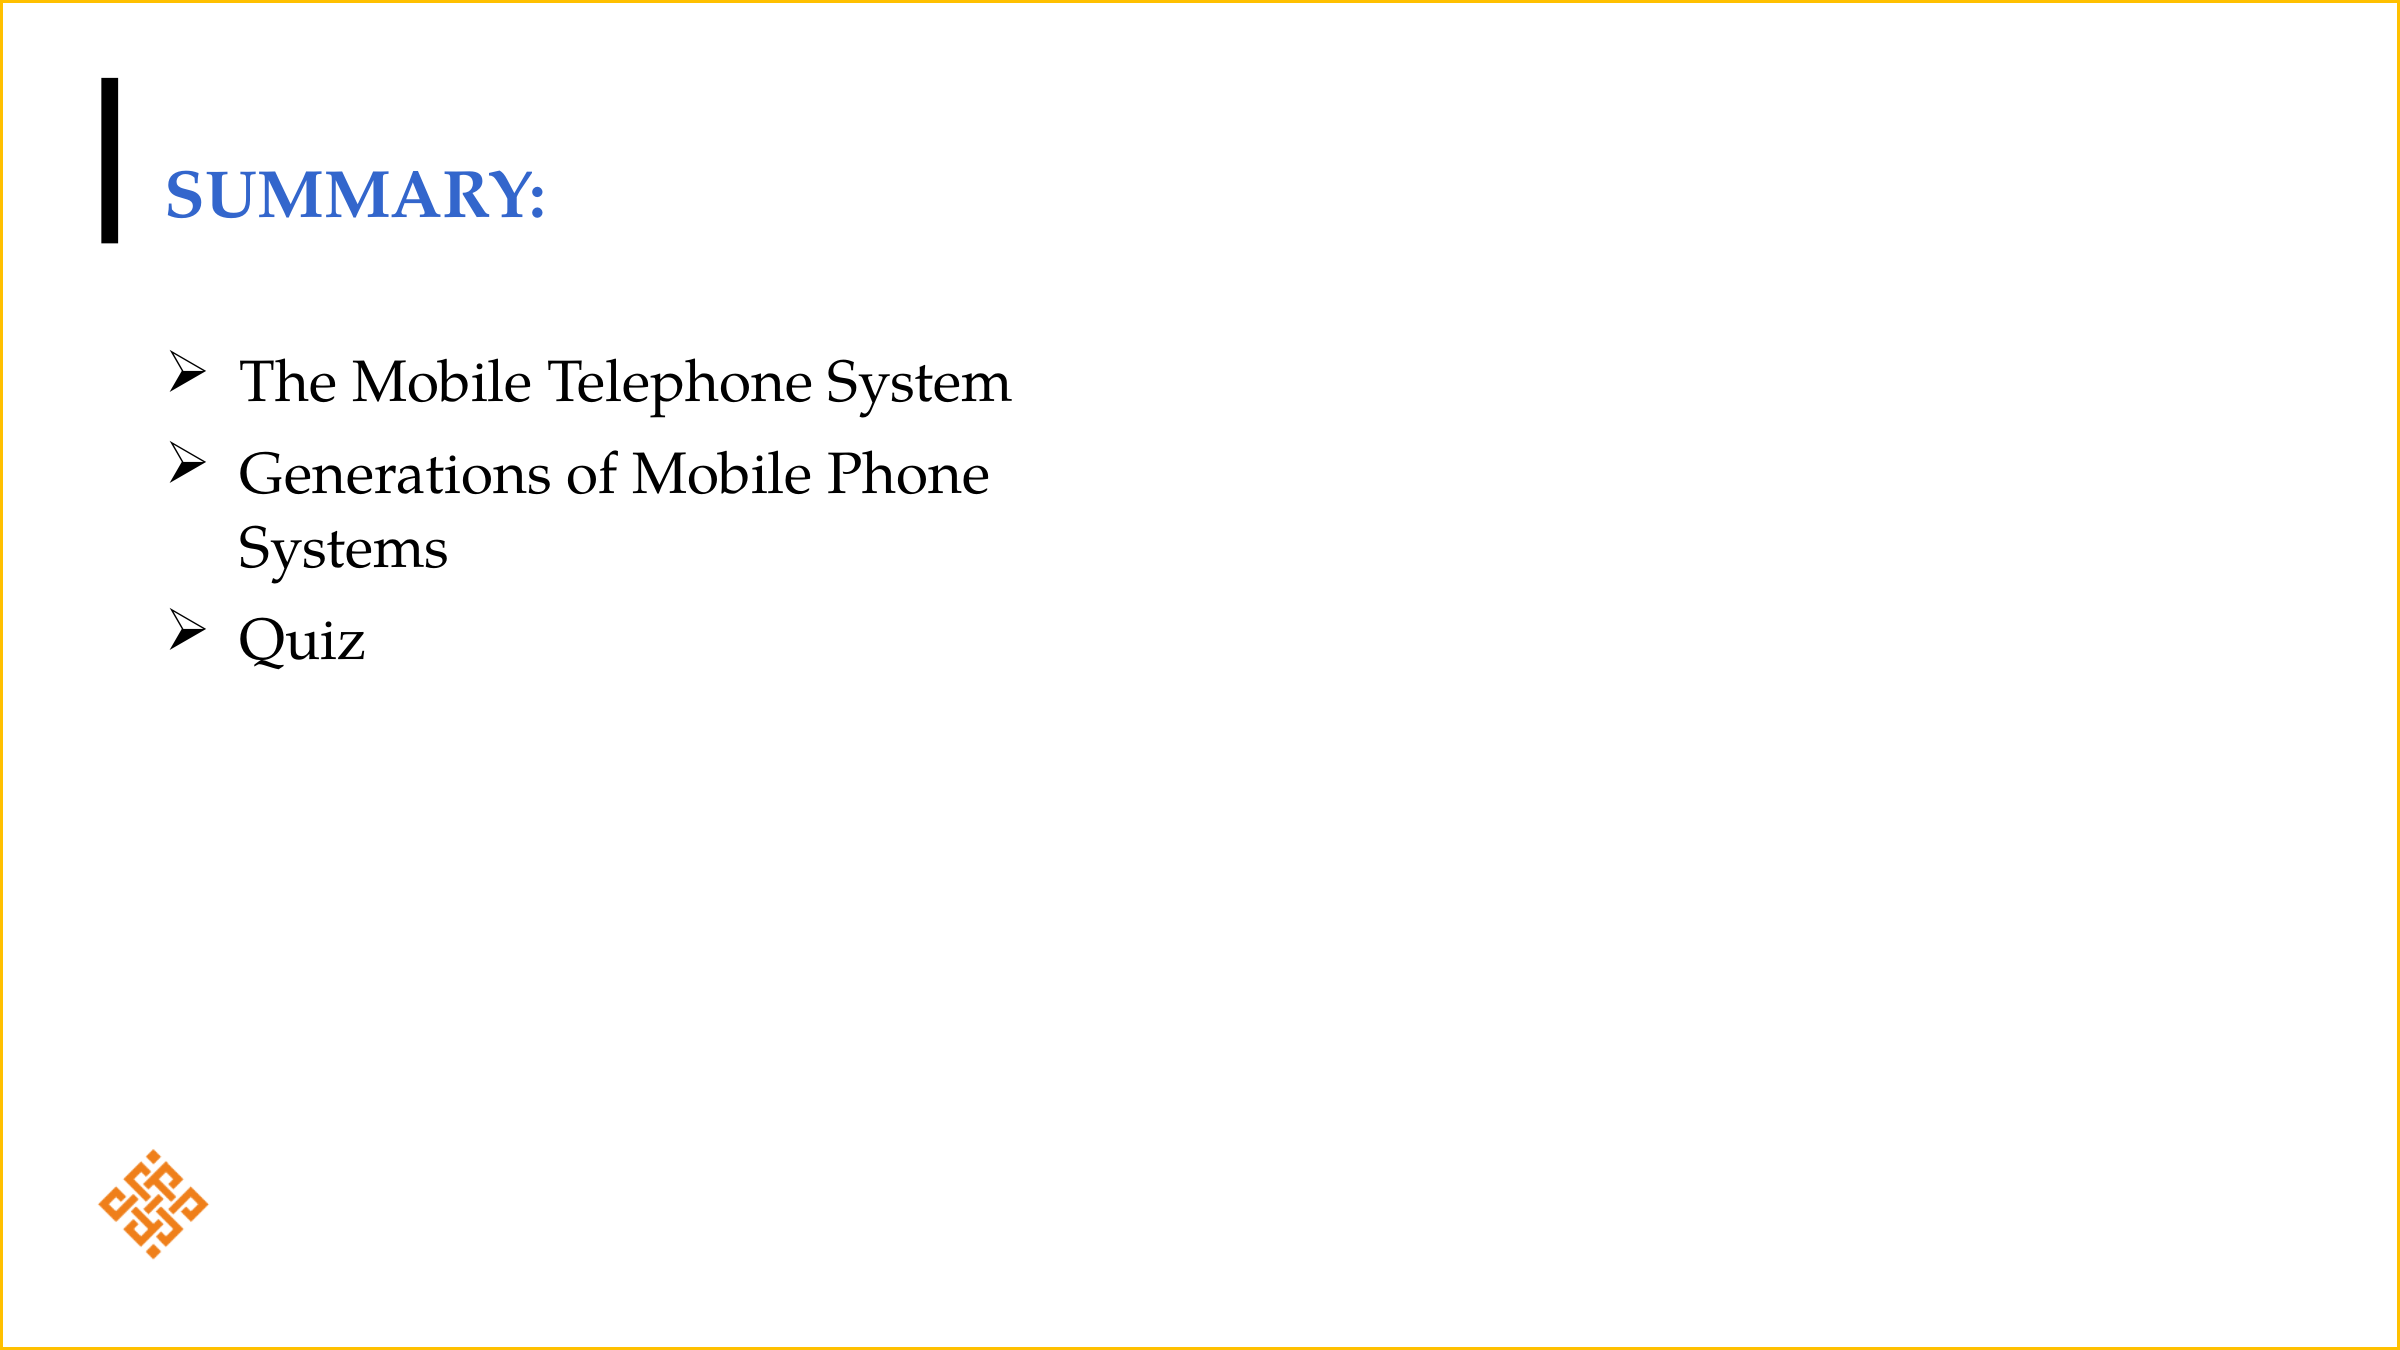

SUMMARY:

The Mobile Telephone System
Generations of Mobile Phone Systems
Quiz